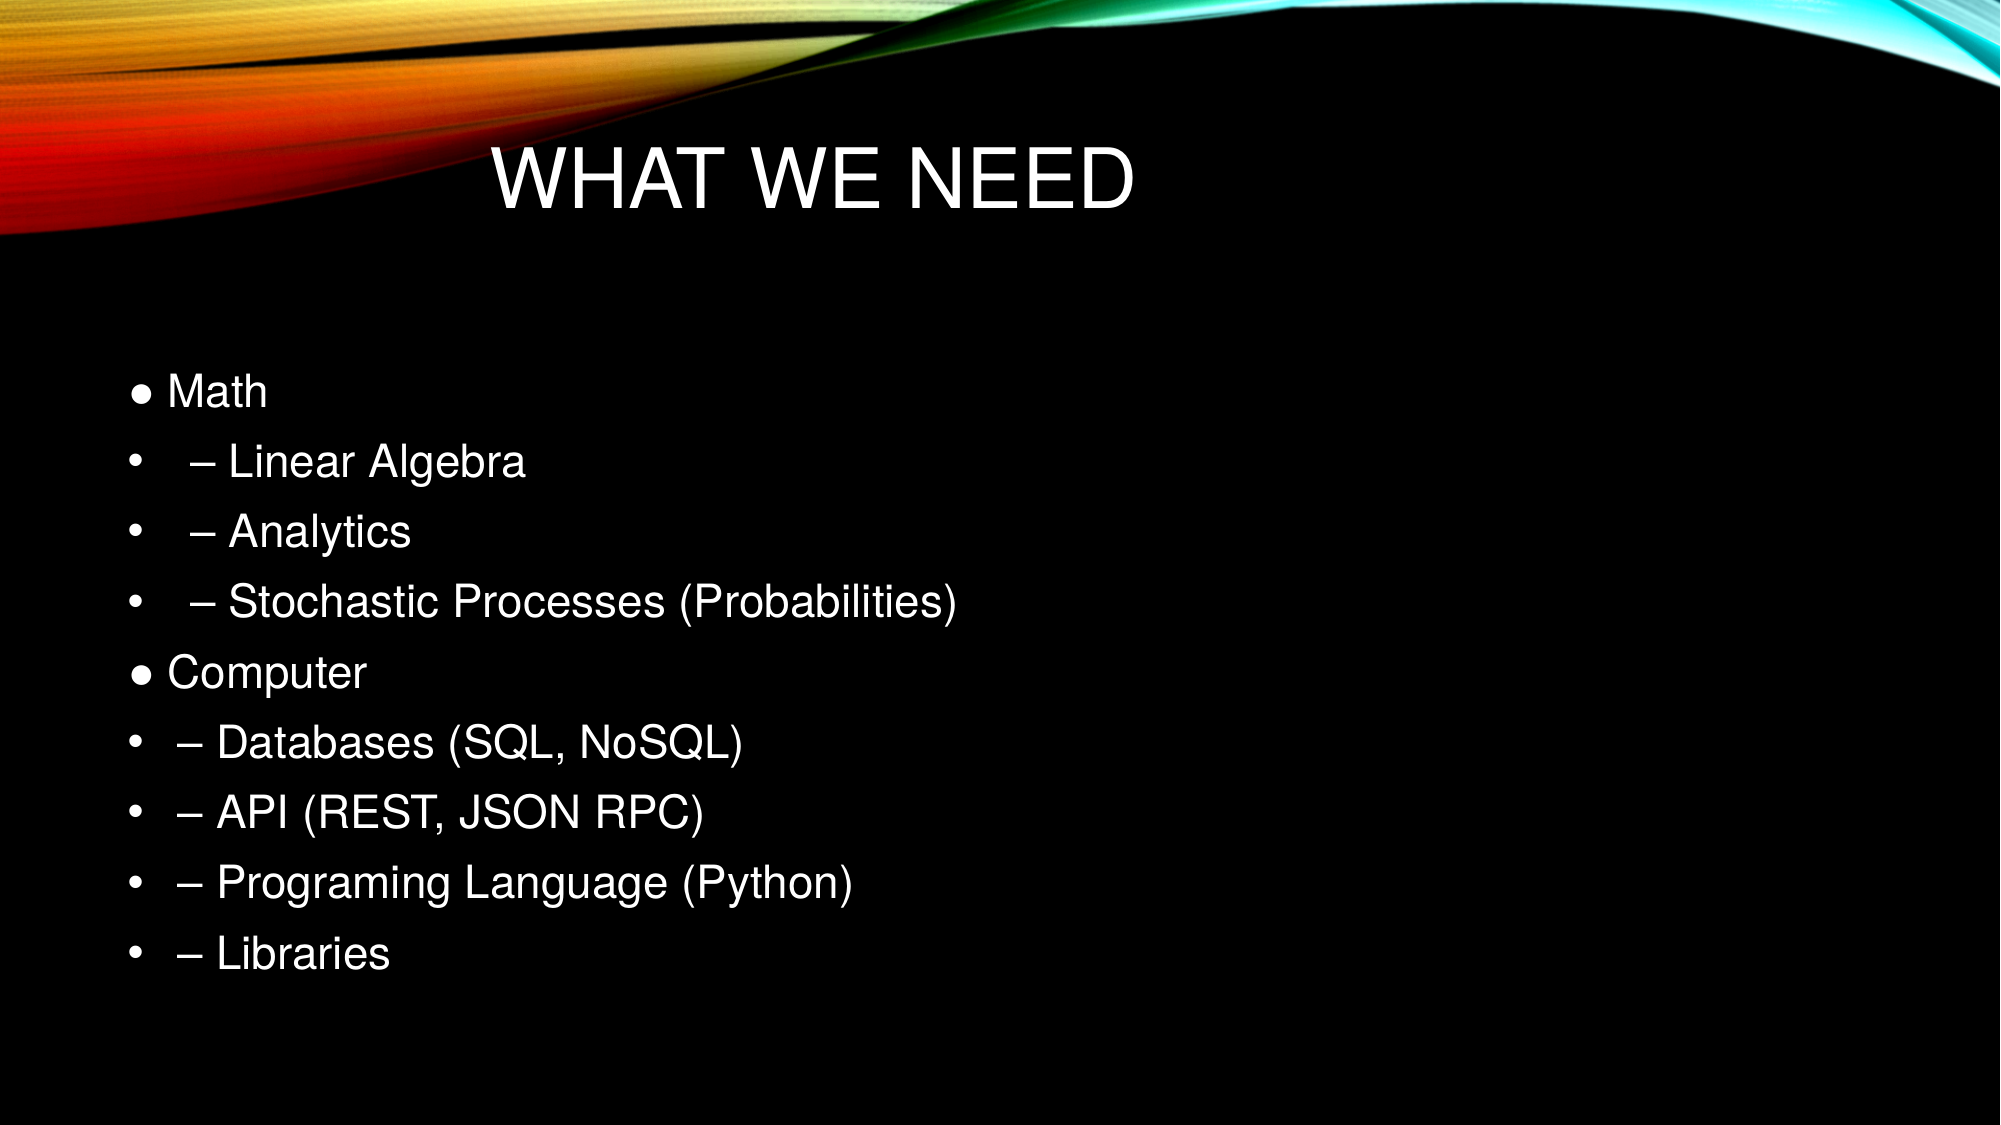

# What we need
● Math
  – Linear Algebra
  – Analytics
  – Stochastic Processes (Probabilities)
● Computer
 – Databases (SQL, NoSQL)
 – API (REST, JSON RPC)
 – Programing Language (Python)
 – Libraries